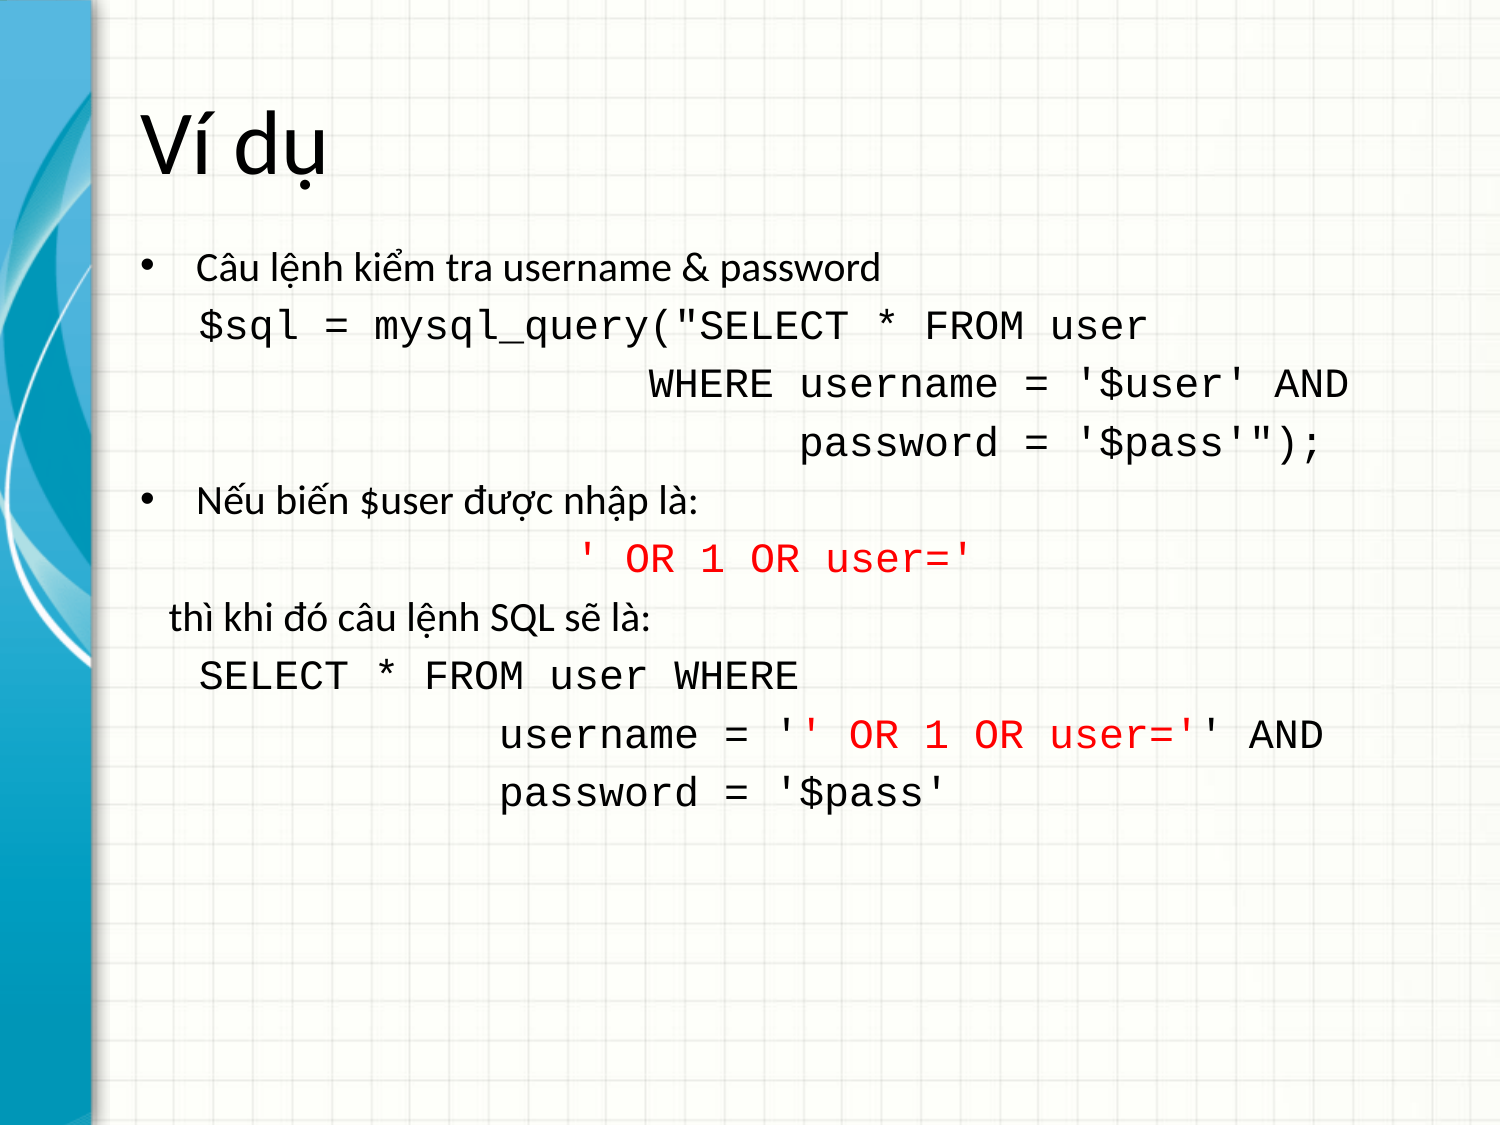

# Ví dụ
Câu lệnh kiểm tra username & password
$sql = mysql_query("SELECT * FROM user
			WHERE username = '$user' AND
				password = '$pass'");
Nếu biến $user được nhập là:
' OR 1 OR user='
   thì khi đó câu lệnh SQL sẽ là:
SELECT * FROM user WHERE
		username = '' OR 1 OR user='' AND
		password = '$pass'